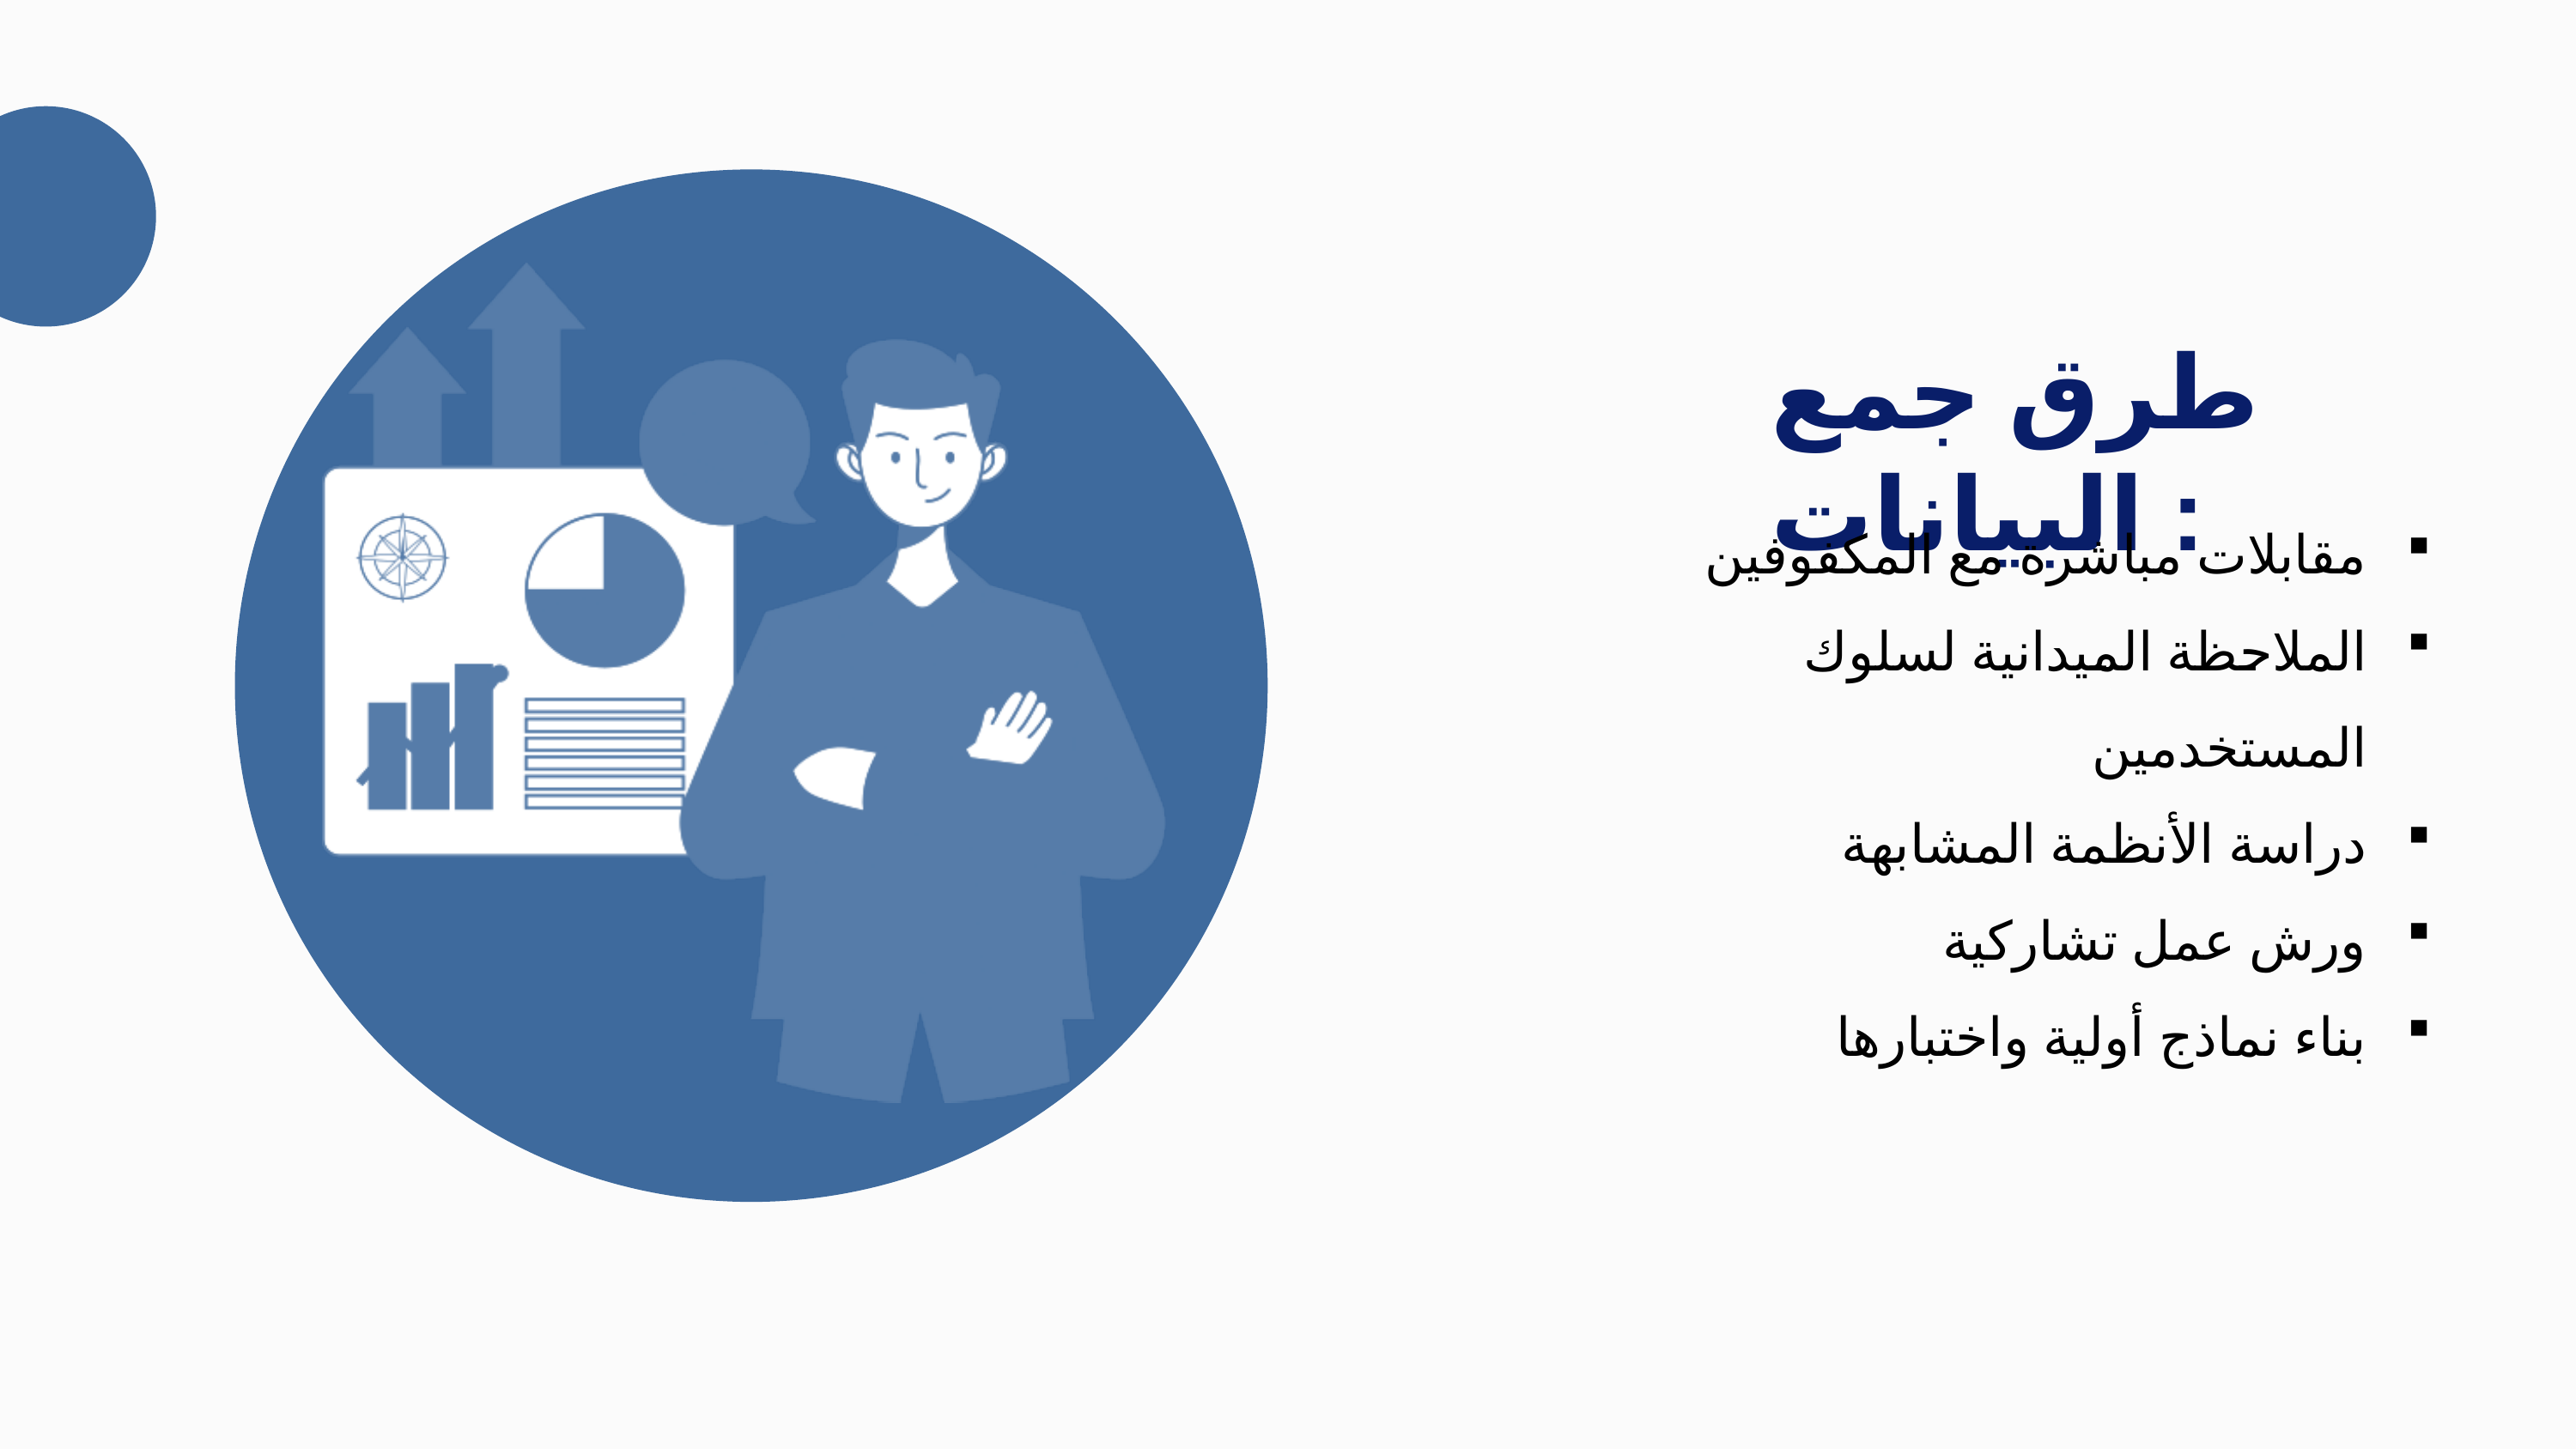

طرق جمع البيانات :

مقابلات مباشرة مع المكفوفين
الملاحظة الميدانية لسلوك المستخدمين
دراسة الأنظمة المشابهة
ورش عمل تشاركية
بناء نماذج أولية واختبارها